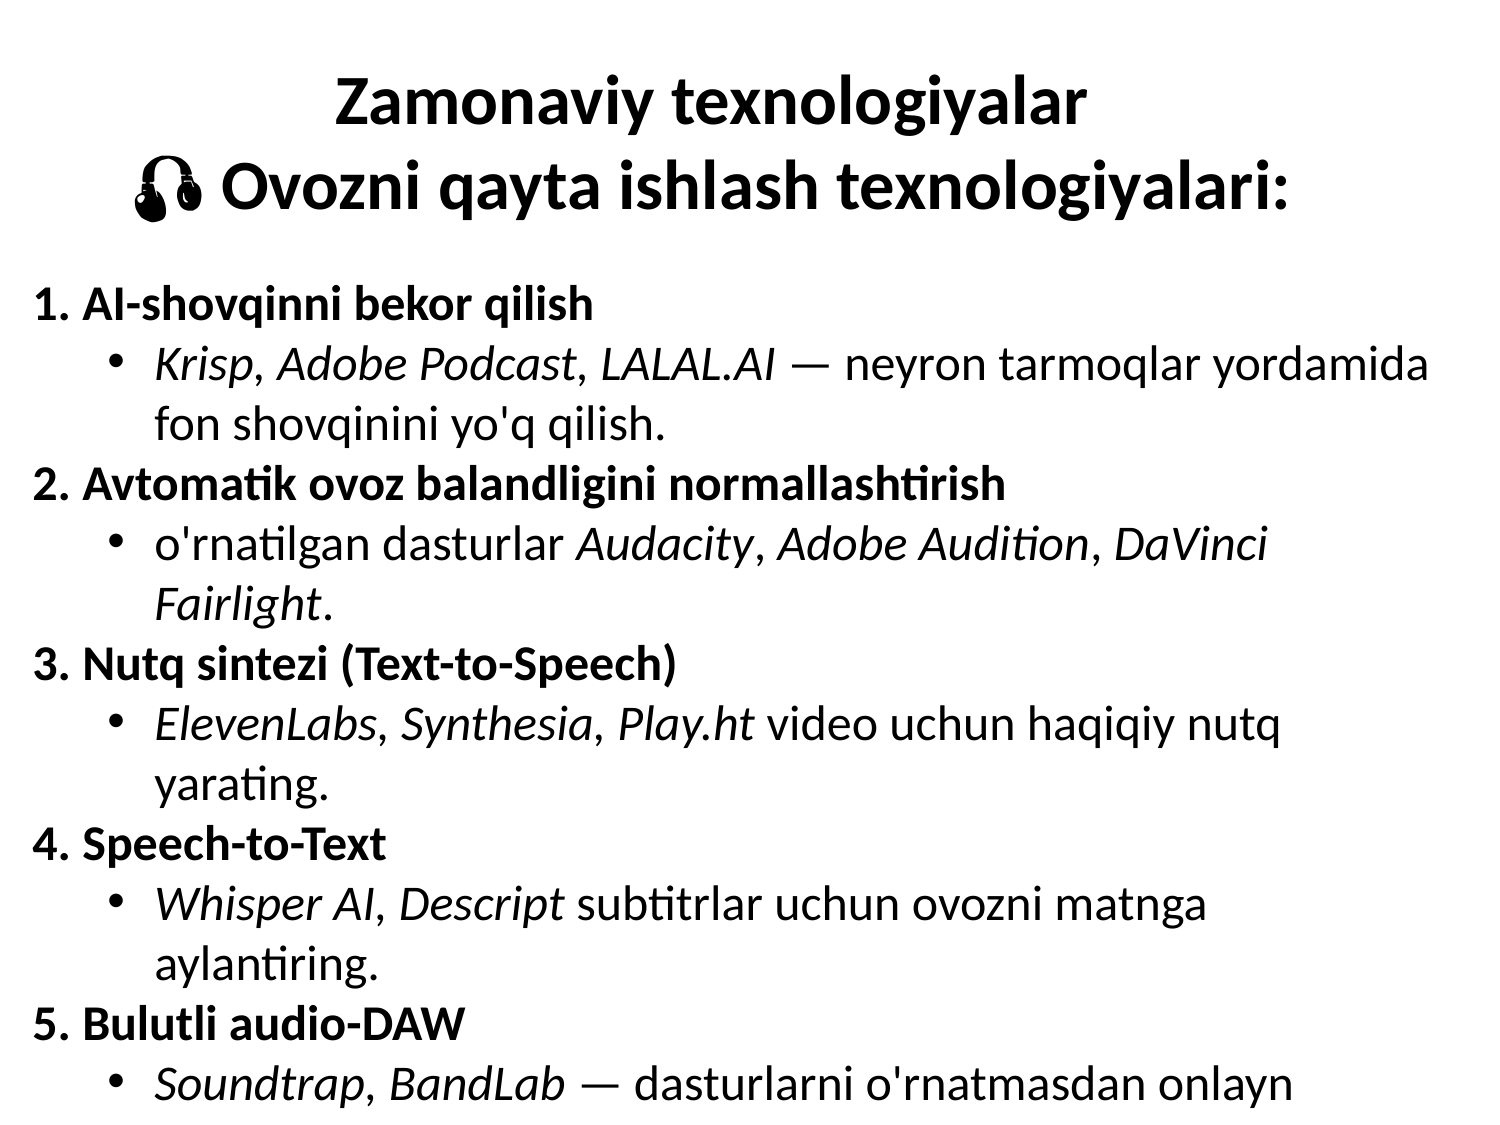

# Zamonaviy texnologiyalar 🎧 Ovozni qayta ishlash texnologiyalari:
1. AI-shovqinni bekor qilish
Krisp, Adobe Podcast, LALAL.AI — neyron tarmoqlar yordamida fon shovqinini yo'q qilish.
2. Avtomatik ovoz balandligini normallashtirish
o'rnatilgan dasturlar Audacity, Adobe Audition, DaVinci Fairlight.
3. Nutq sintezi (Text-to-Speech)
ElevenLabs, Synthesia, Play.ht video uchun haqiqiy nutq yarating.
4. Speech-to-Text
Whisper AI, Descript subtitrlar uchun ovozni matnga aylantiring.
5. Bulutli audio-DAW
Soundtrap, BandLab — dasturlarni o'rnatmasdan onlayn musiqa bilan ishlash.